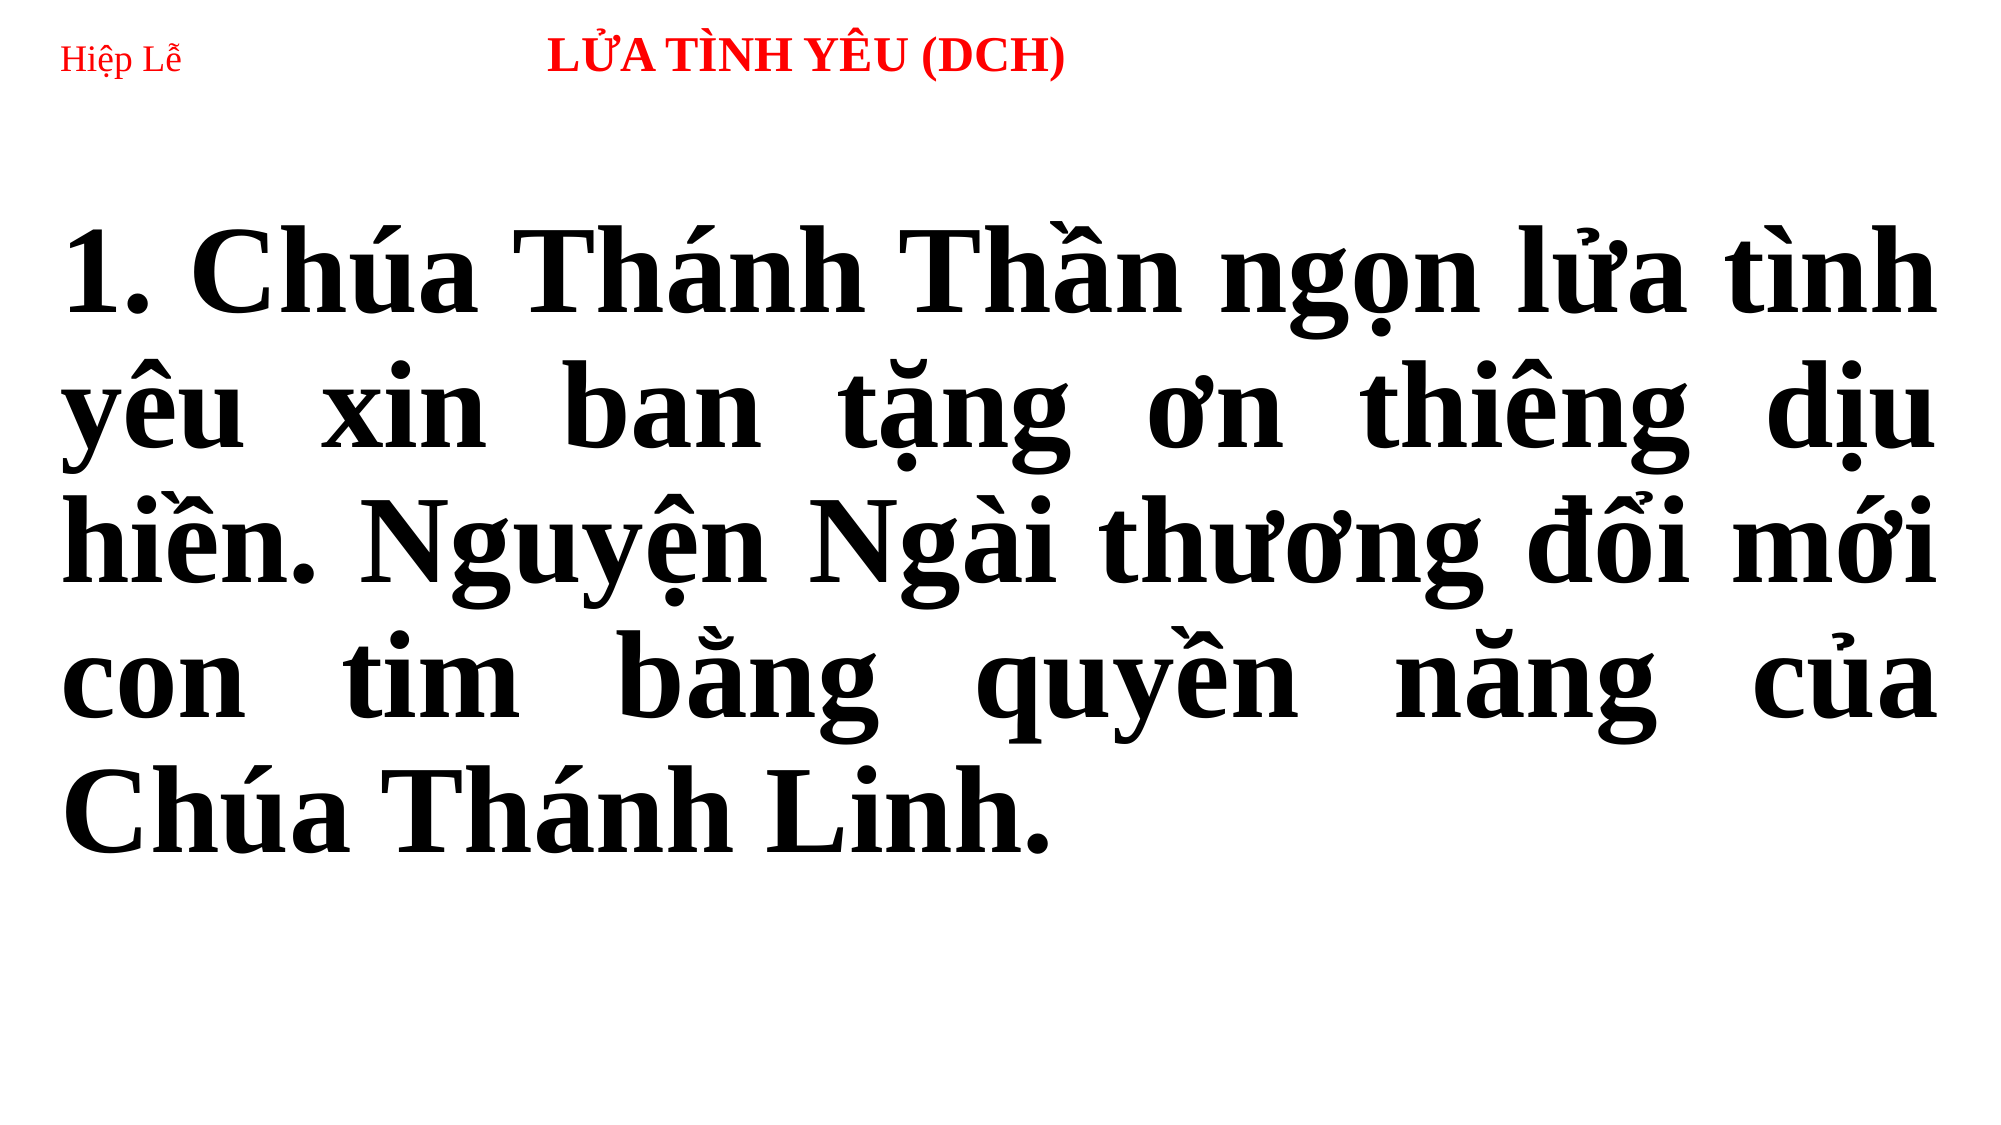

# Hiệp Lễ                    	    LỬA TÌNH YÊU (DCH)
1. Chúa Thánh Thần ngọn lửa tình yêu xin ban tặng ơn thiêng dịu hiền. Nguyện Ngài thương đổi mới con tim bằng quyền năng của Chúa Thánh Linh.